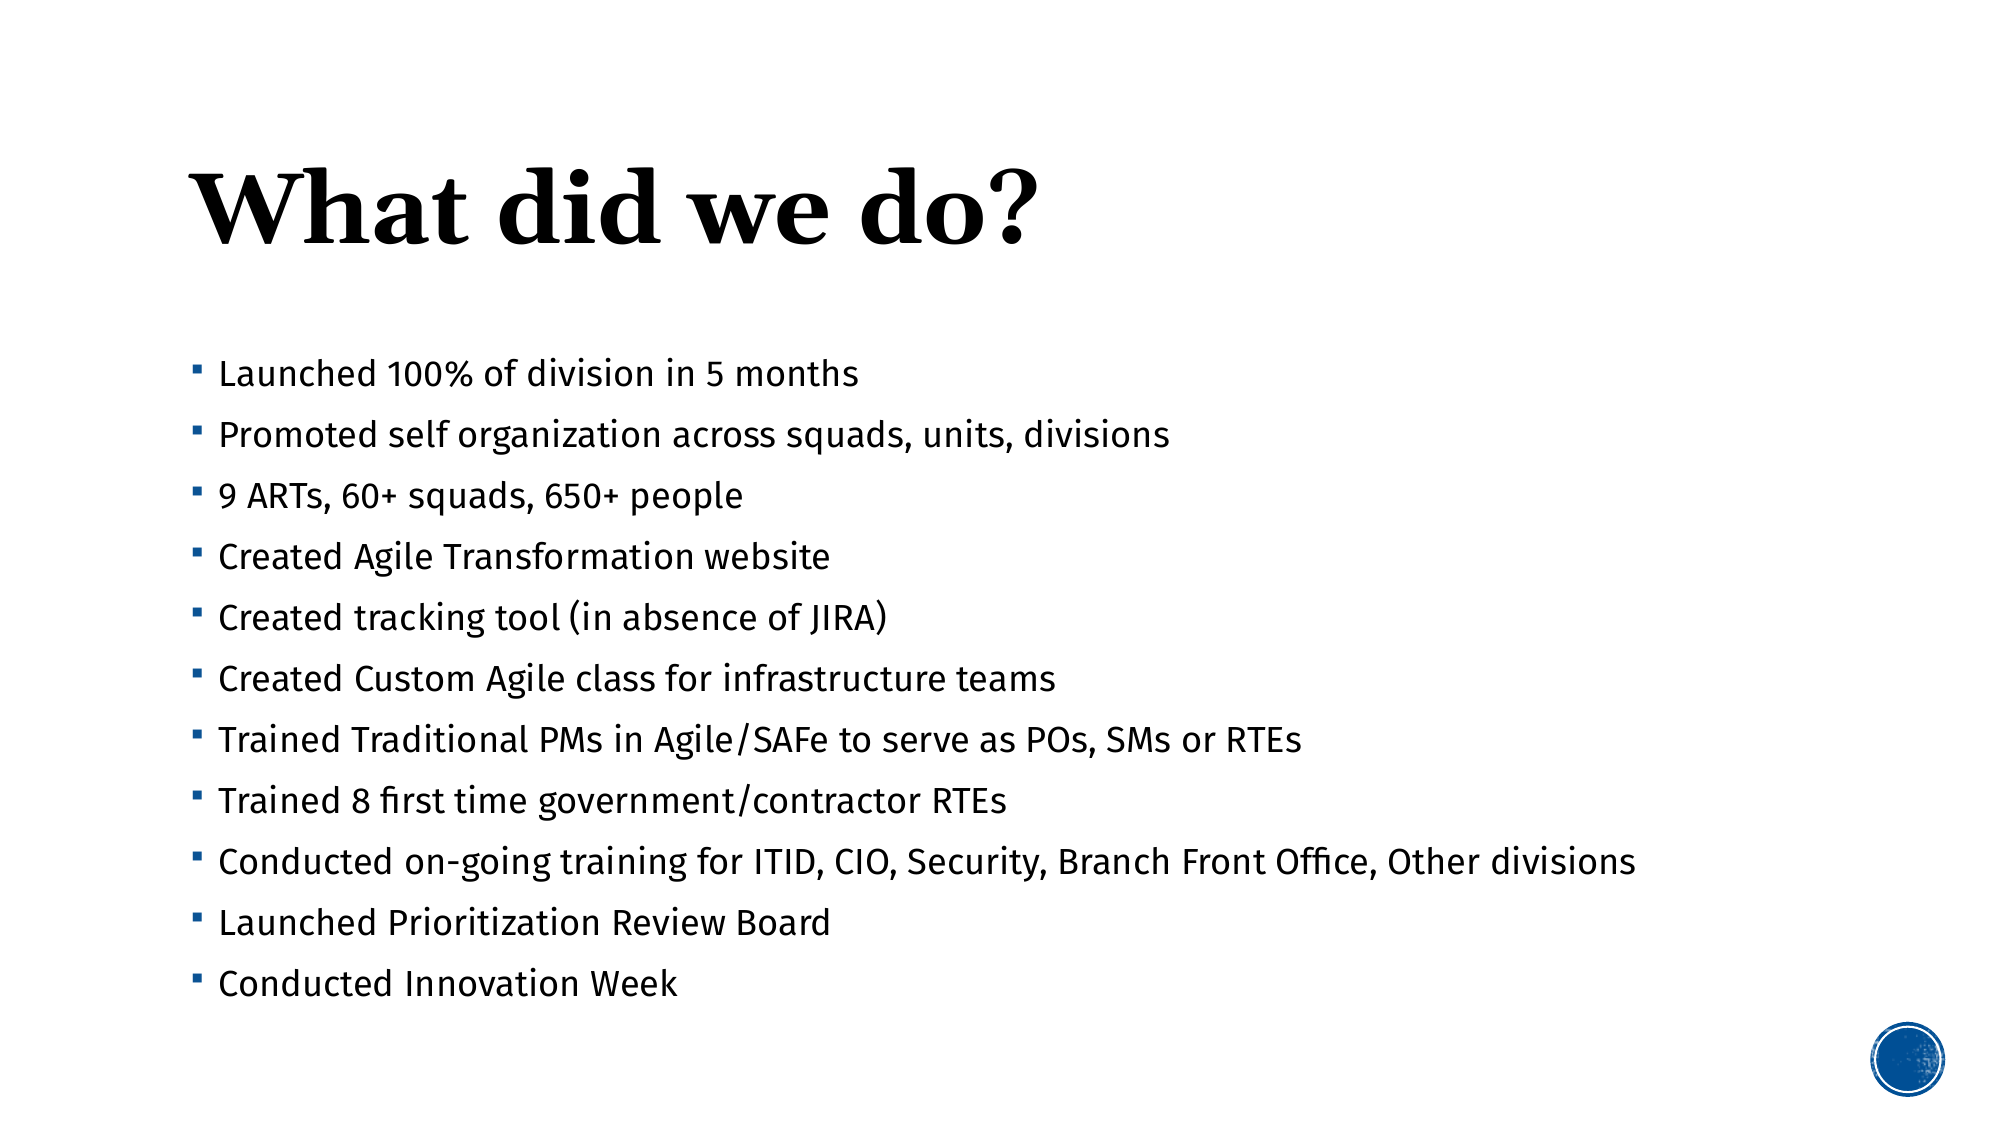

# What did we do?
Launched 100% of division in 5 months
Promoted self organization across squads, units, divisions
9 ARTs, 60+ squads, 650+ people
Created Agile Transformation website
Created tracking tool (in absence of JIRA)
Created Custom Agile class for infrastructure teams
Trained Traditional PMs in Agile/SAFe to serve as POs, SMs or RTEs
Trained 8 first time government/contractor RTEs
Conducted on-going training for ITID, CIO, Security, Branch Front Office, Other divisions
Launched Prioritization Review Board
Conducted Innovation Week